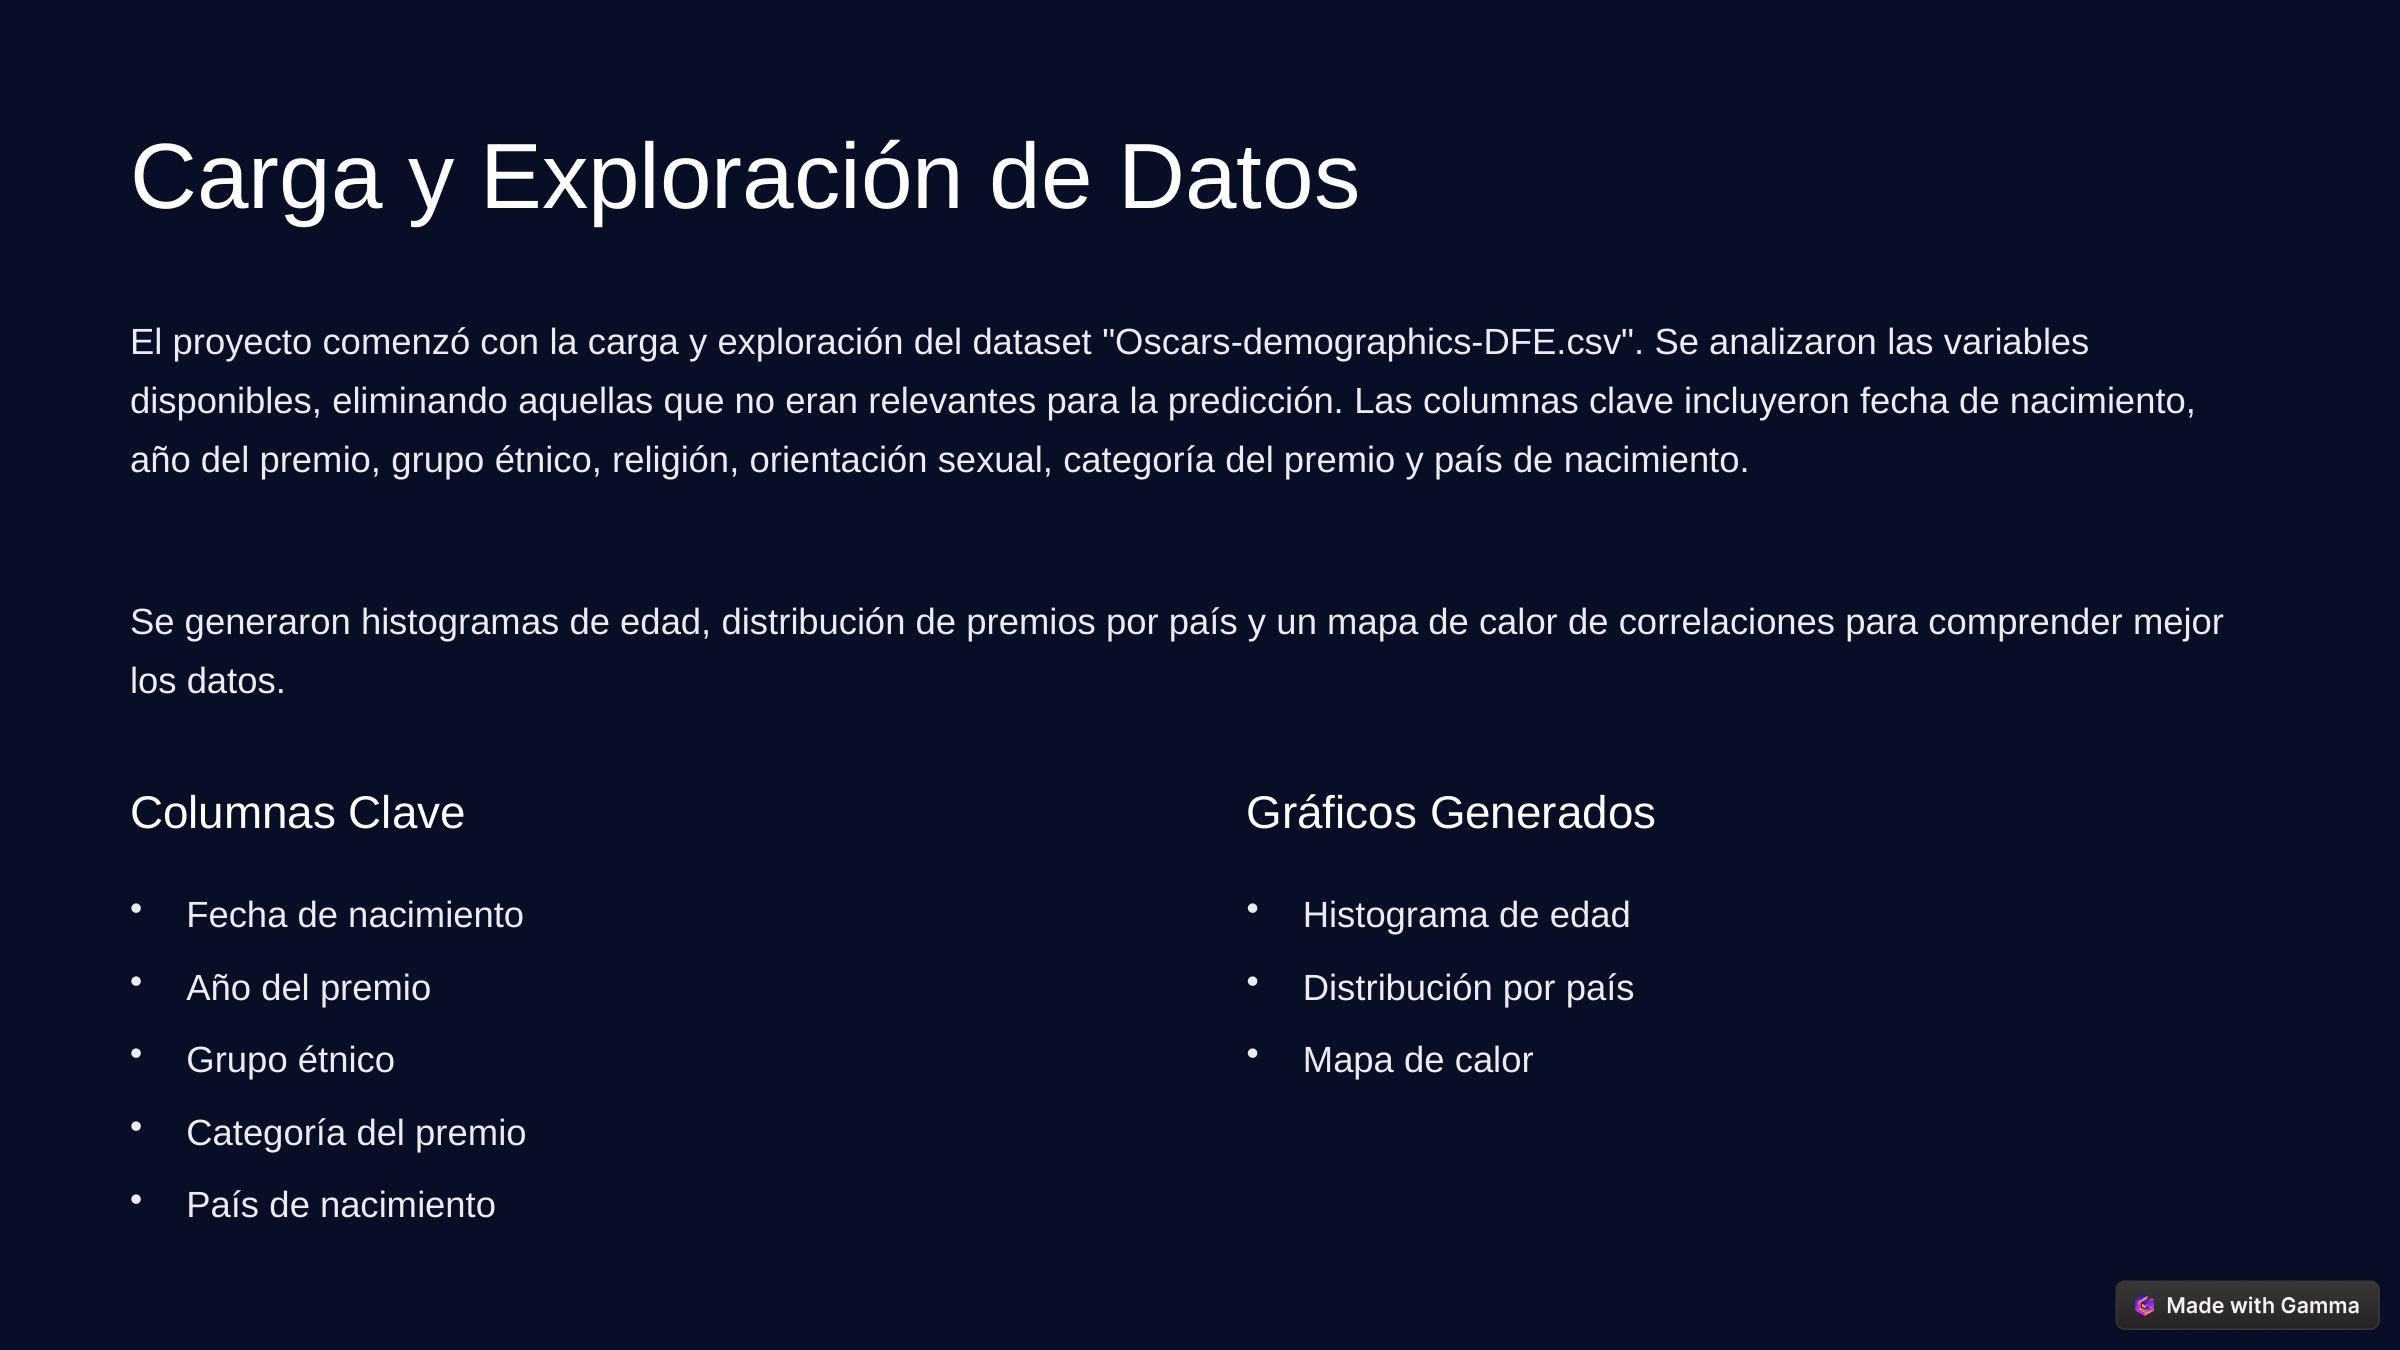

Carga y Exploración de Datos
El proyecto comenzó con la carga y exploración del dataset "Oscars-demographics-DFE.csv". Se analizaron las variables disponibles, eliminando aquellas que no eran relevantes para la predicción. Las columnas clave incluyeron fecha de nacimiento, año del premio, grupo étnico, religión, orientación sexual, categoría del premio y país de nacimiento.
Se generaron histogramas de edad, distribución de premios por país y un mapa de calor de correlaciones para comprender mejor los datos.
Columnas Clave
Gráficos Generados
Fecha de nacimiento
Histograma de edad
Año del premio
Distribución por país
Grupo étnico
Mapa de calor
Categoría del premio
País de nacimiento